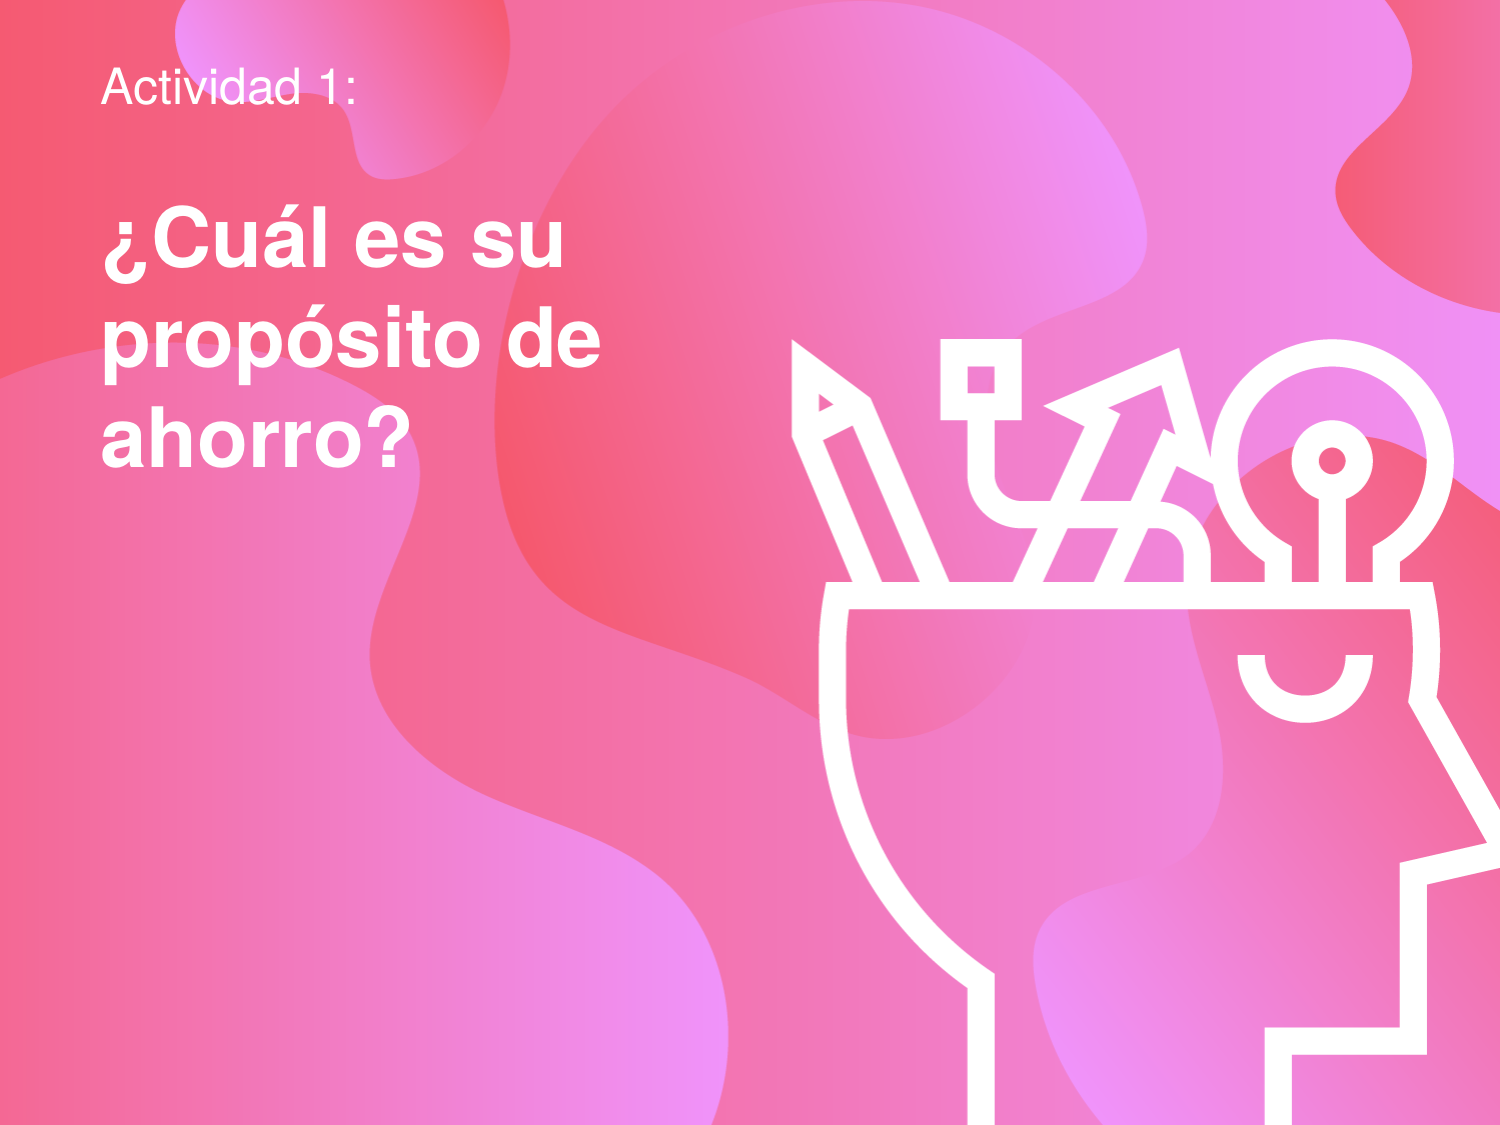

Actividad 1:

¿Cuál es su propósito de ahorro?